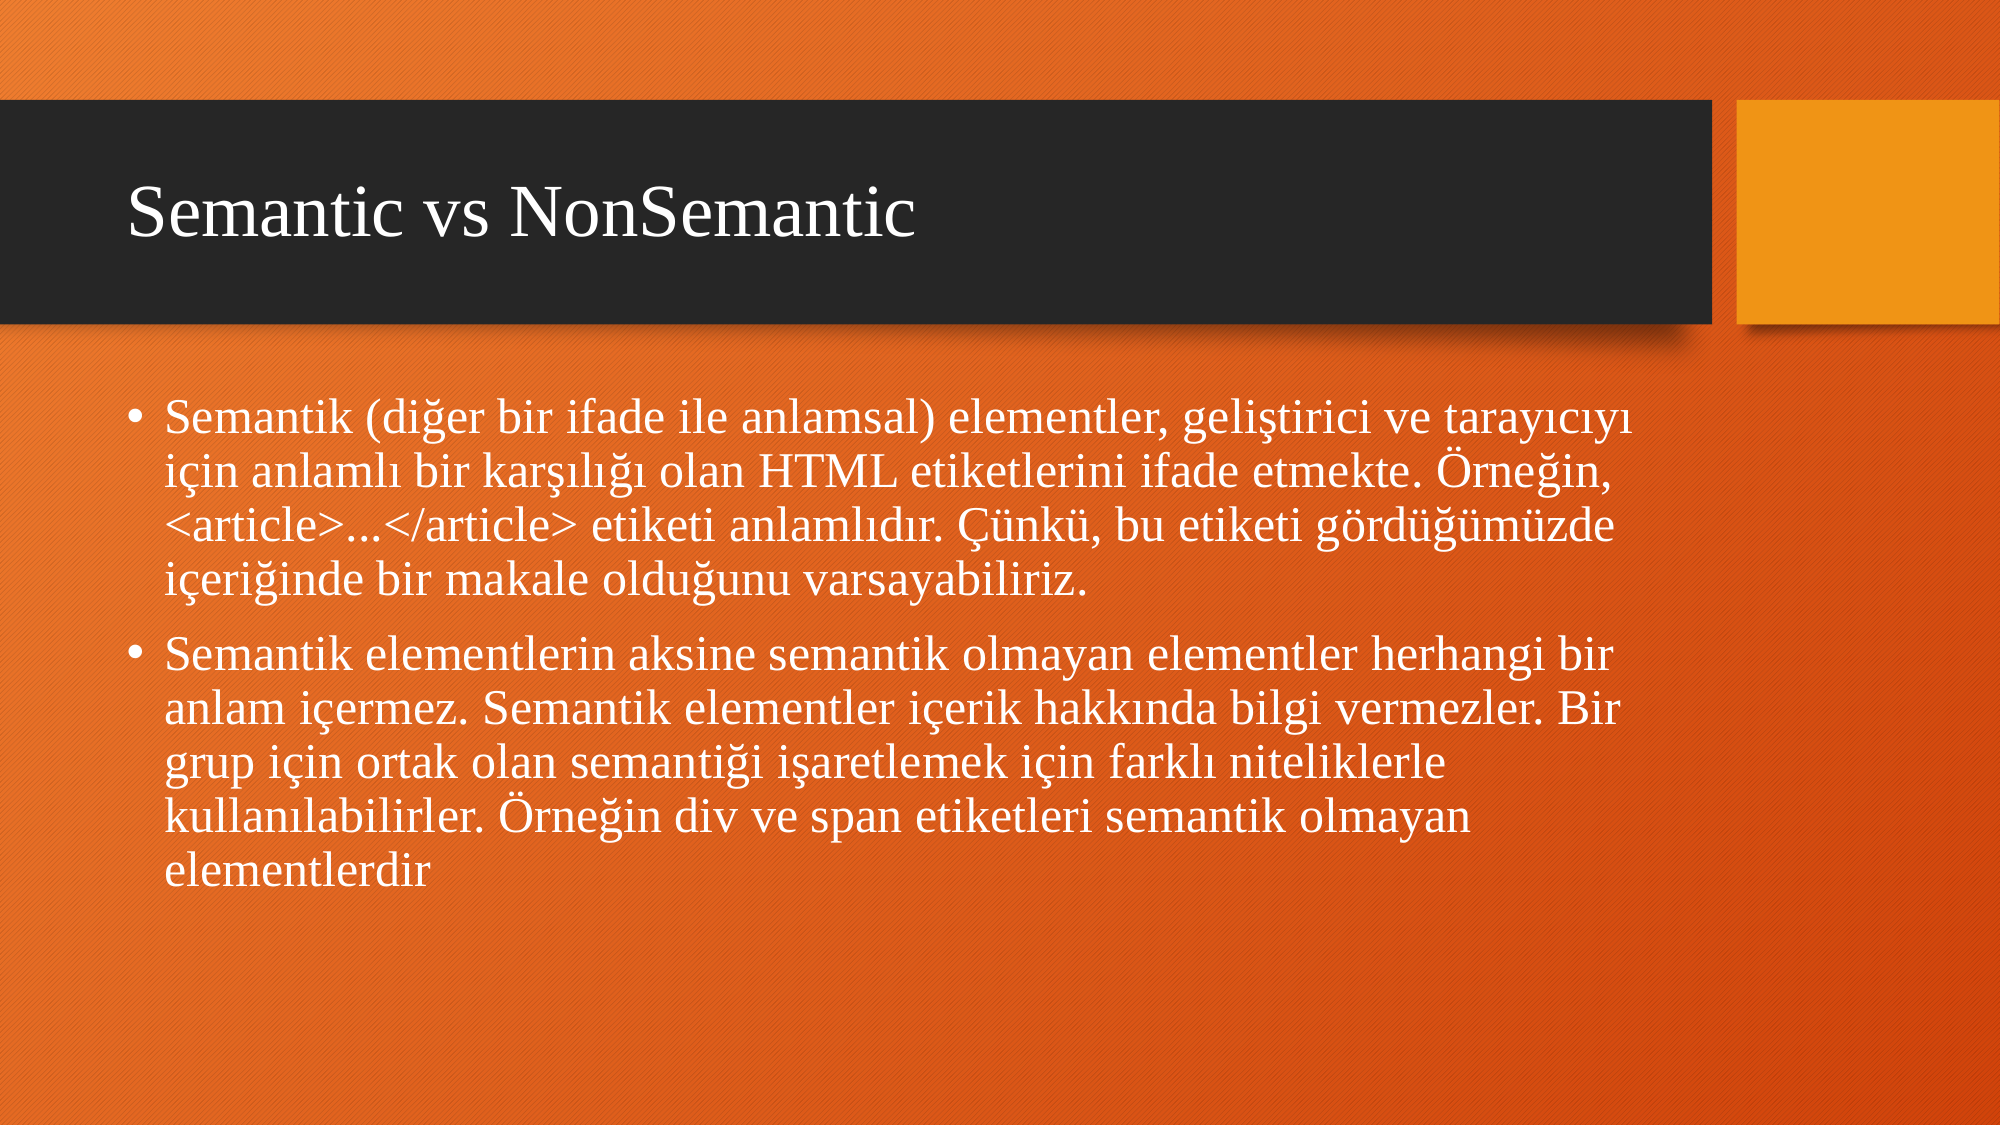

# Semantic vs NonSemantic
Semantik (diğer bir ifade ile anlamsal) elementler, geliştirici ve tarayıcıyı için anlamlı bir karşılığı olan HTML etiketlerini ifade etmekte. Örneğin, <article>...</article> etiketi anlamlıdır. Çünkü, bu etiketi gördüğümüzde içeriğinde bir makale olduğunu varsayabiliriz.
Semantik elementlerin aksine semantik olmayan elementler herhangi bir anlam içermez. Semantik elementler içerik hakkında bilgi vermezler. Bir grup için ortak olan semantiği işaretlemek için farklı niteliklerle kullanılabilirler. Örneğin div ve span etiketleri semantik olmayan elementlerdir